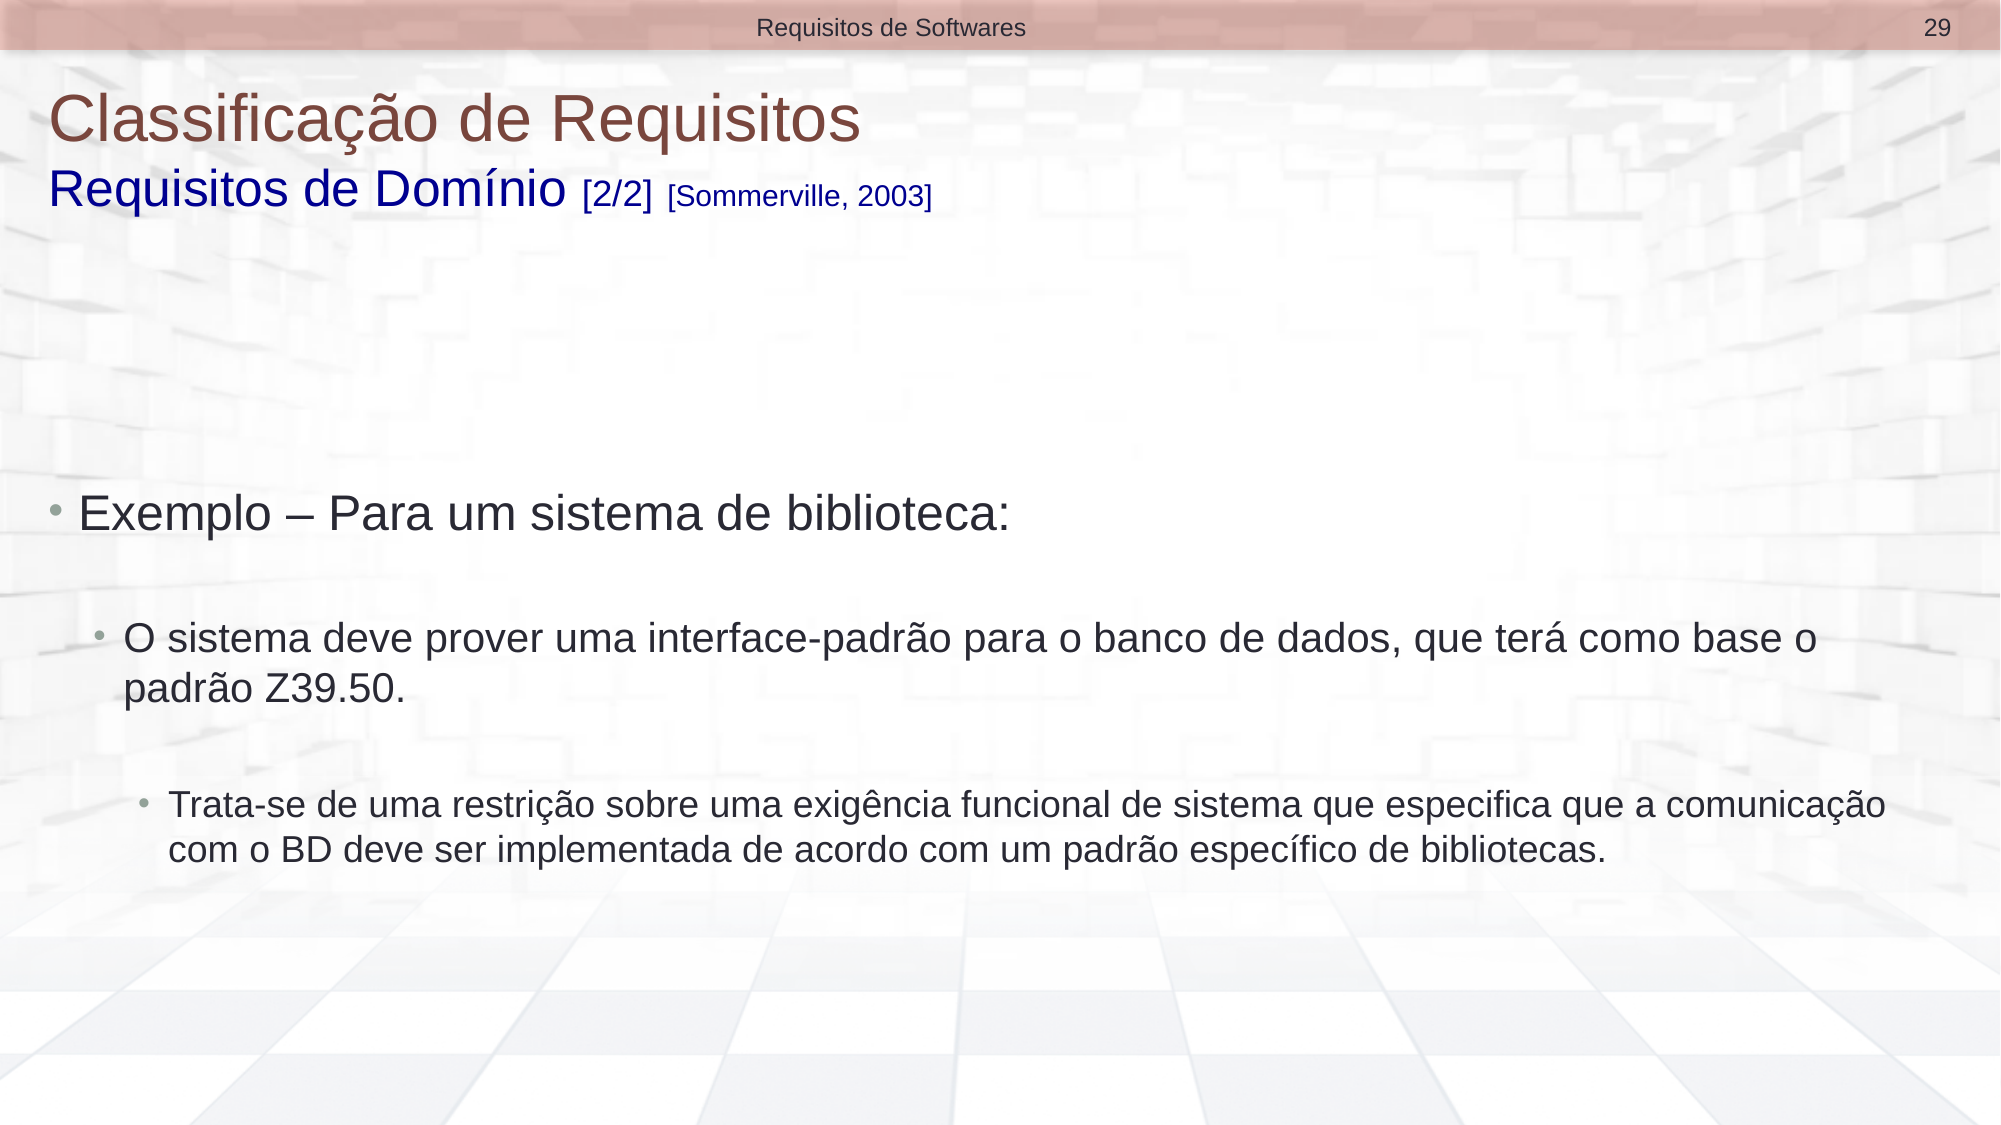

29
Requisitos de Softwares
# Classificação de Requisitos Requisitos de Domínio [2/2] [Sommerville, 2003]
Exemplo – Para um sistema de biblioteca:

O sistema deve prover uma interface-padrão para o banco de dados, que terá como base o padrão Z39.50.

Trata-se de uma restrição sobre uma exigência funcional de sistema que especifica que a comunicação com o BD deve ser implementada de acordo com um padrão específico de bibliotecas.